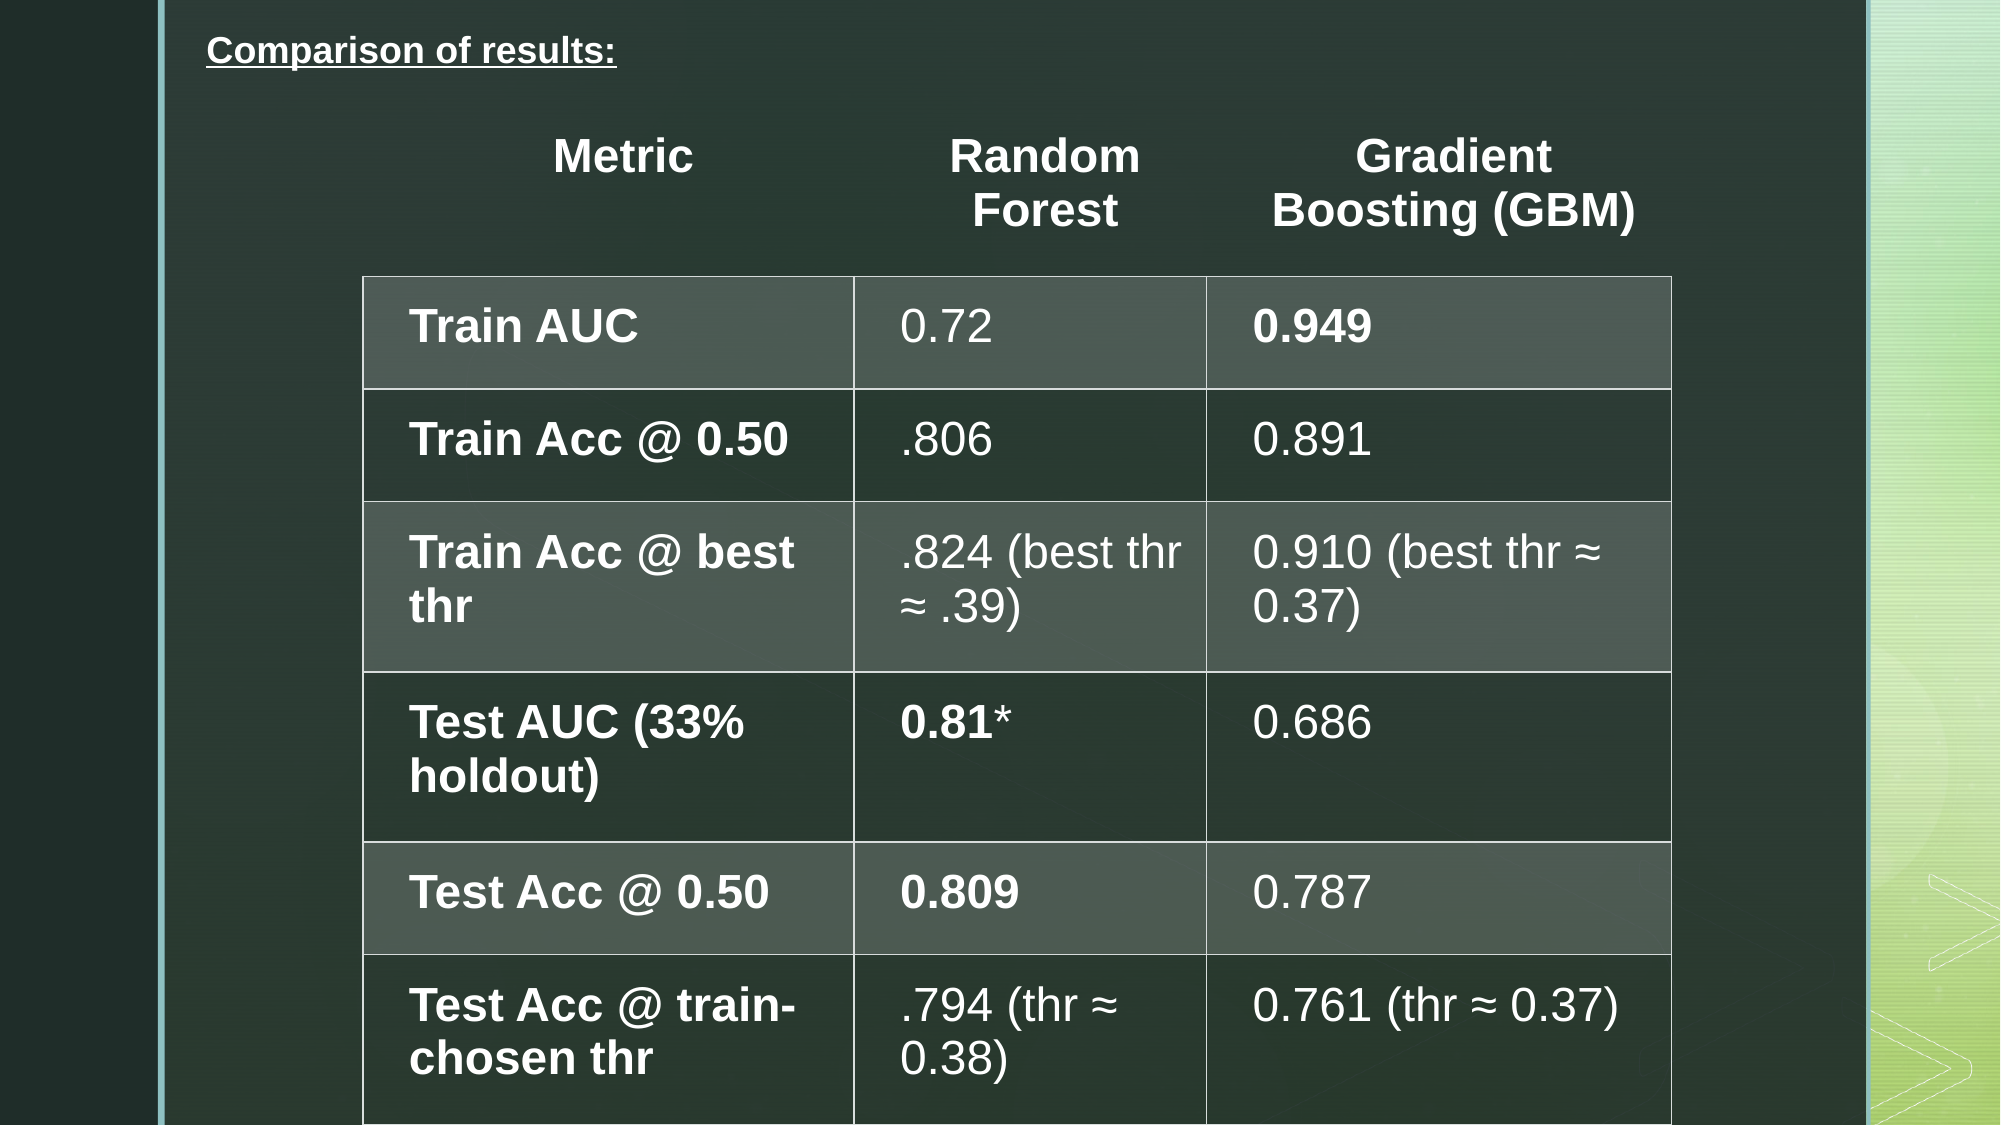

Comparison of results:
| Metric | Random Forest | Gradient Boosting (GBM) |
| --- | --- | --- |
| Train AUC | 0.72 | 0.949 |
| Train Acc @ 0.50 | .806 | 0.891 |
| Train Acc @ best thr | .824 (best thr ≈ .39) | 0.910 (best thr ≈ 0.37) |
| Test AUC (33% holdout) | 0.81\* | 0.686 |
| Test Acc @ 0.50 | 0.809 | 0.787 |
| Test Acc @ train-chosen thr | .794 (thr ≈ 0.38) | 0.761 (thr ≈ 0.37) |